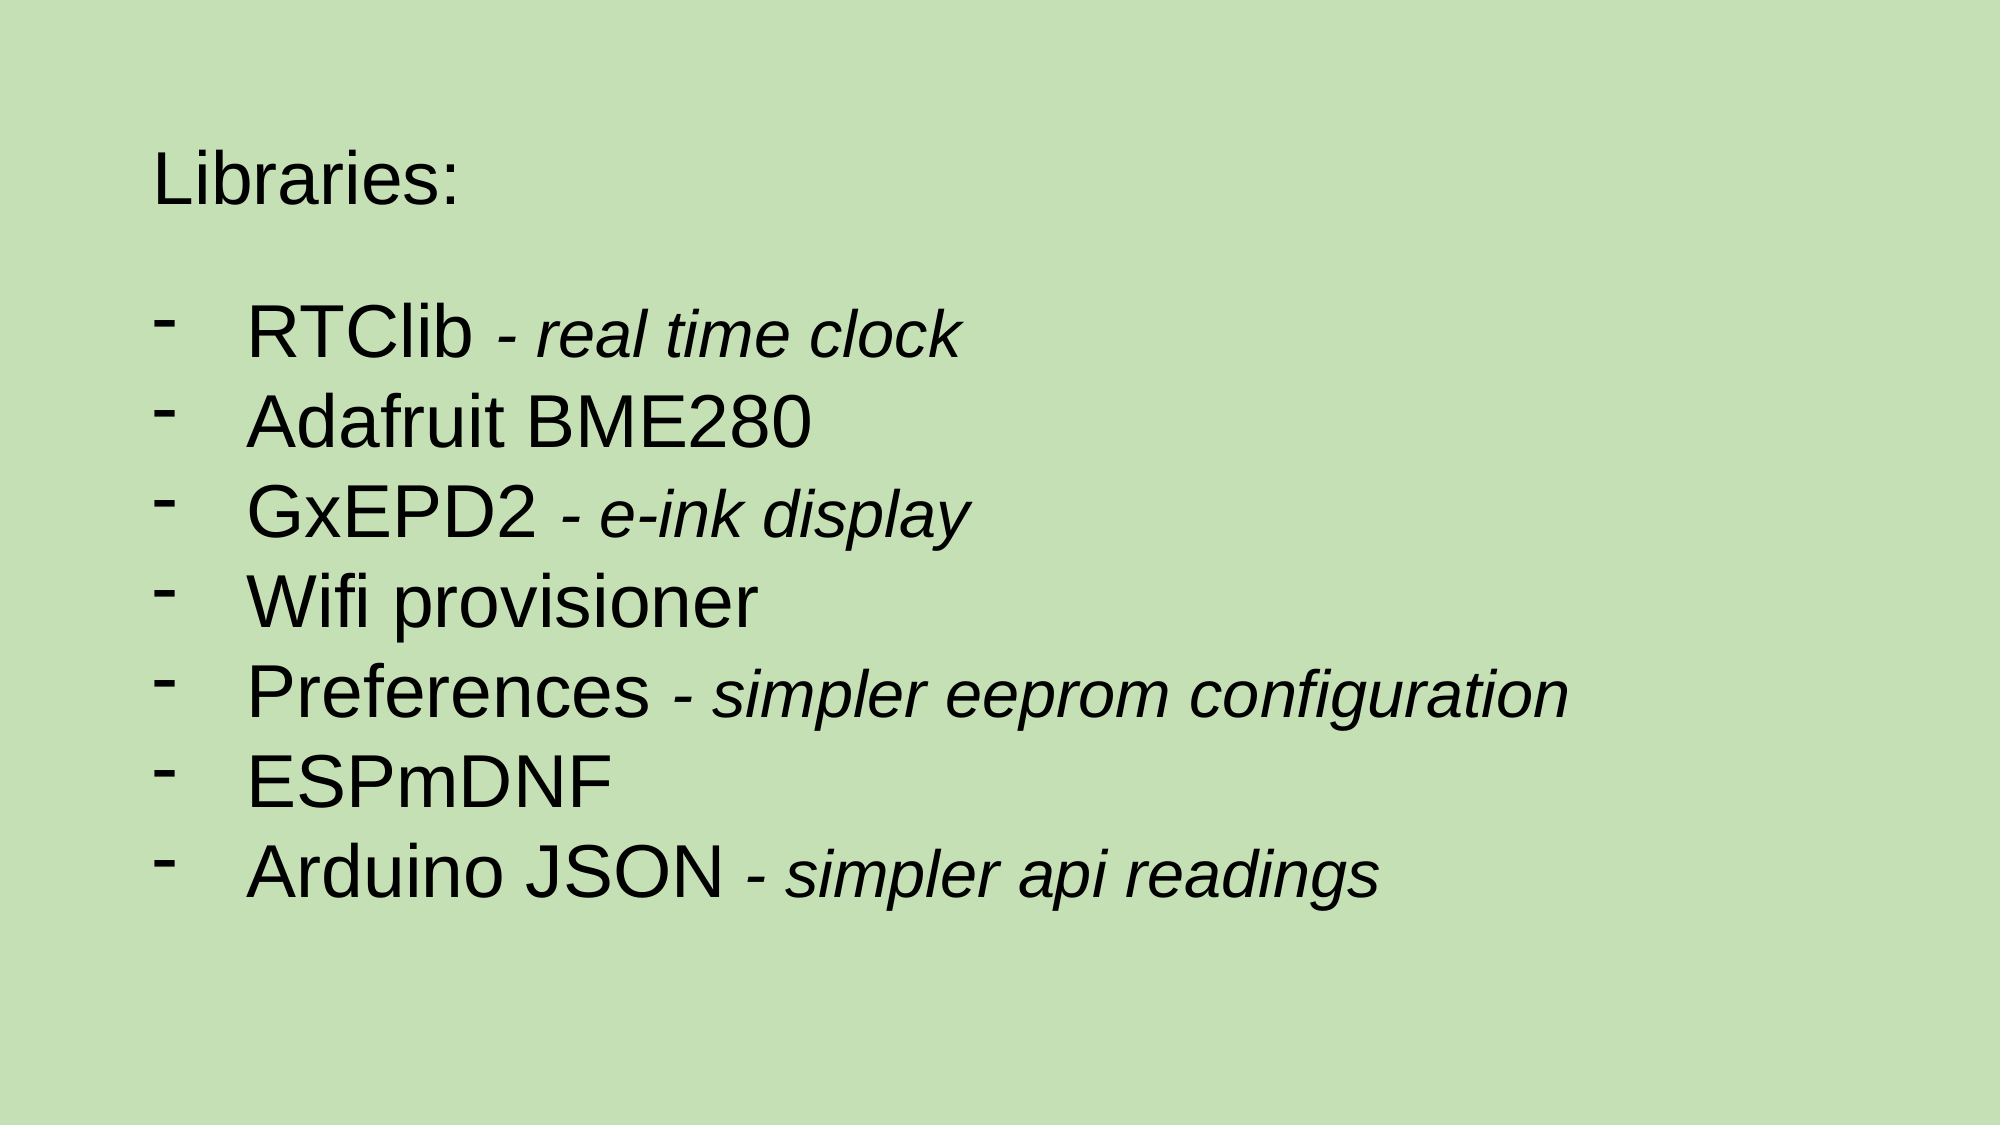

Libraries:
RTClib - real time clock
Adafruit BME280
GxEPD2 - e-ink display
Wifi provisioner
Preferences - simpler eeprom configuration
ESPmDNF
Arduino JSON - simpler api readings